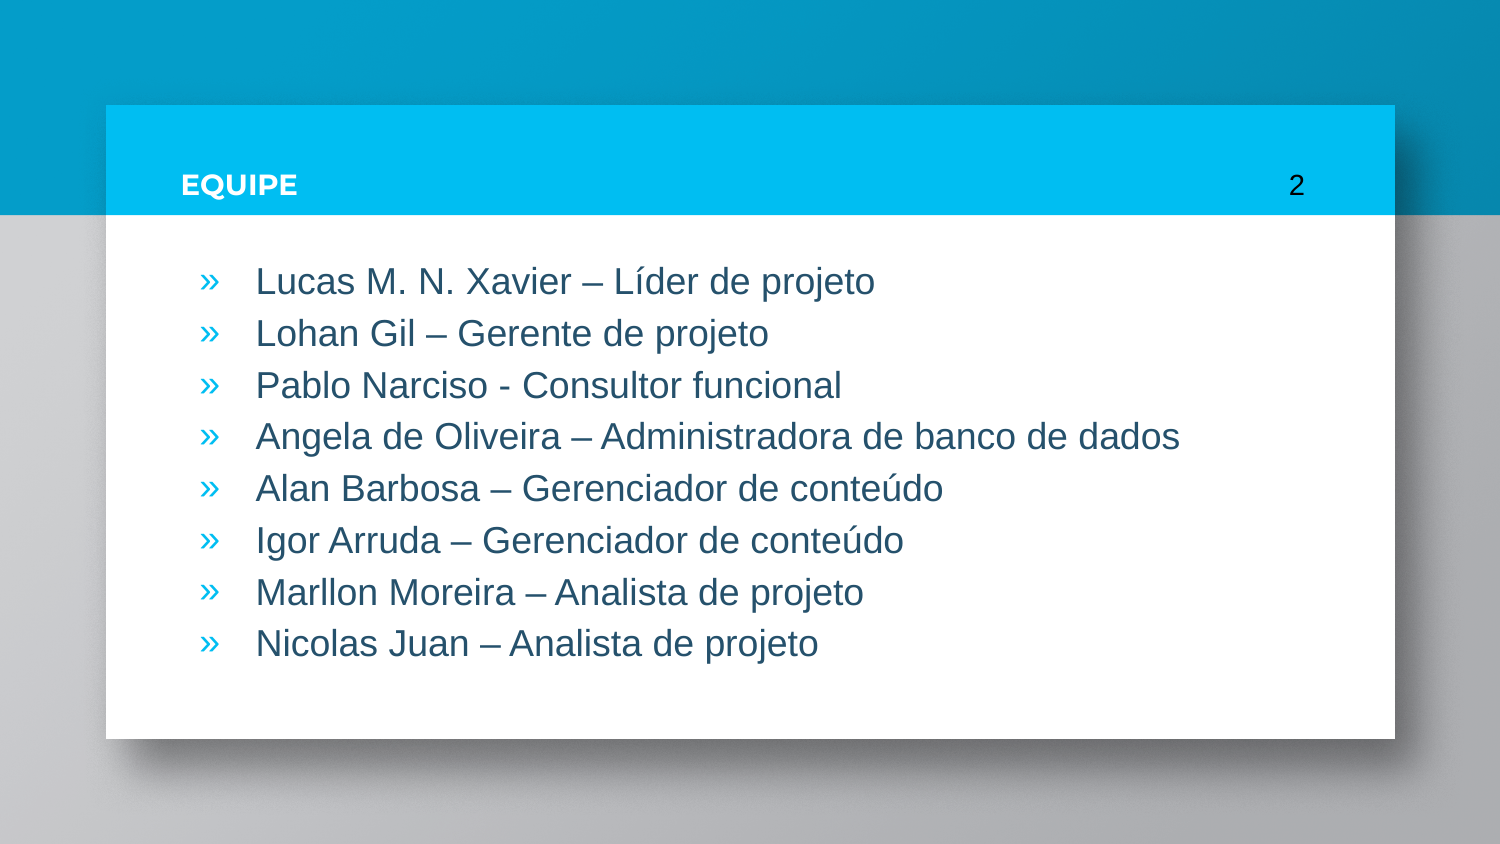

# EQUIPE
2
Lucas M. N. Xavier – Líder de projeto
Lohan Gil – Gerente de projeto
Pablo Narciso - Consultor funcional
Angela de Oliveira – Administradora de banco de dados
Alan Barbosa – Gerenciador de conteúdo
Igor Arruda – Gerenciador de conteúdo
Marllon Moreira – Analista de projeto
Nicolas Juan – Analista de projeto